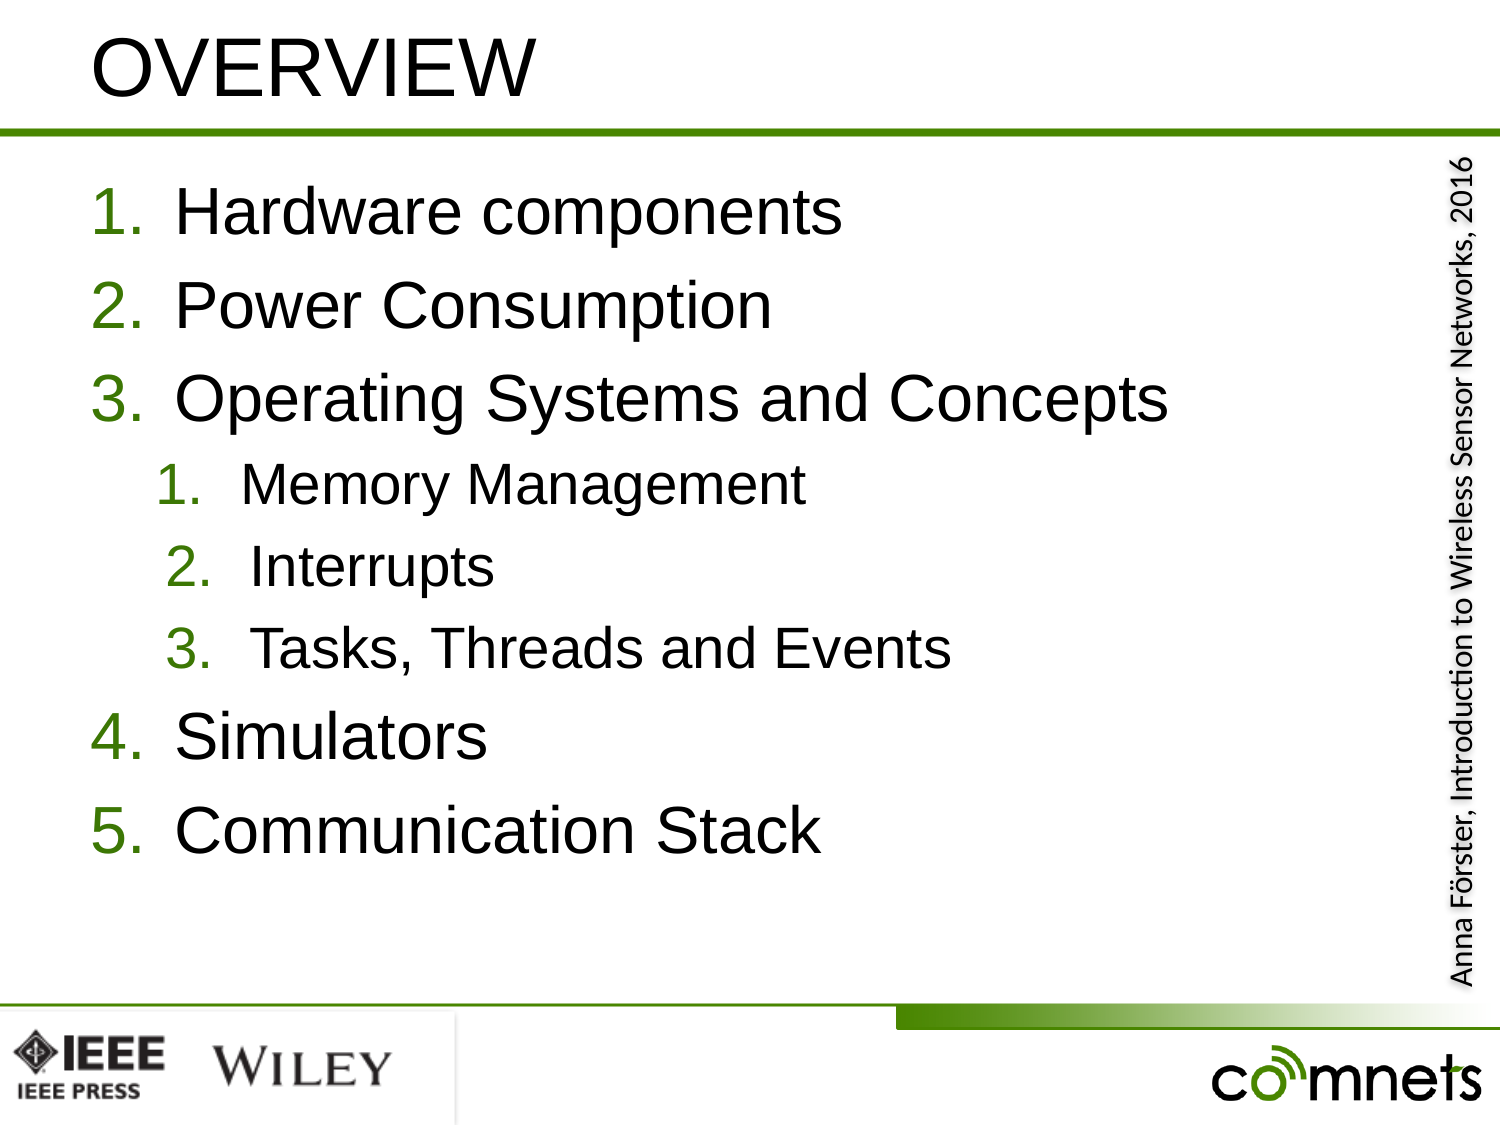

# OVERVIEW
Hardware components
Power Consumption
Operating Systems and Concepts
Memory Management
Interrupts
Tasks, Threads and Events
Simulators
Communication Stack